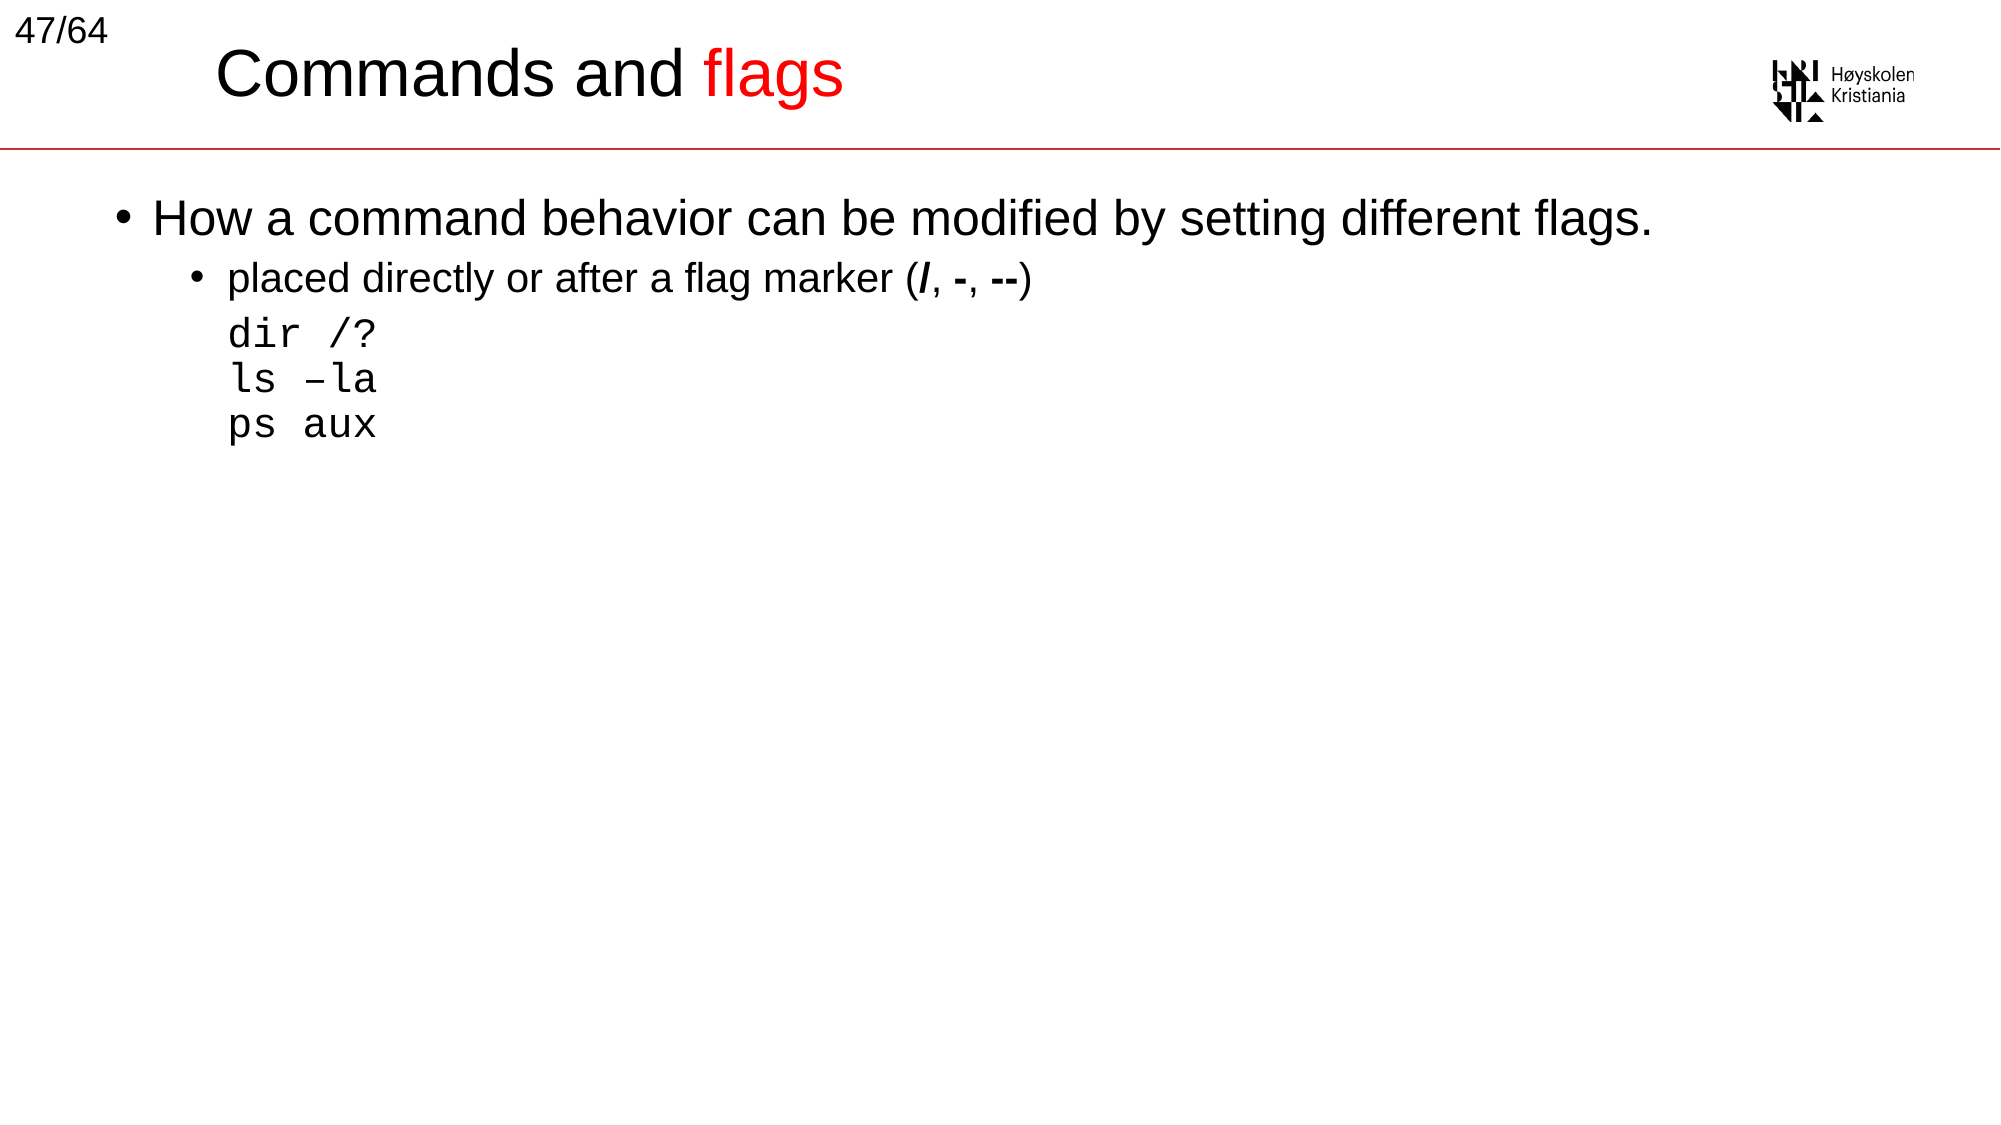

47/64
# Commands and flags
How a command behavior can be modified by setting different flags.
placed directly or after a flag marker (/, -, --)
	dir /?
ls –la
ps aux